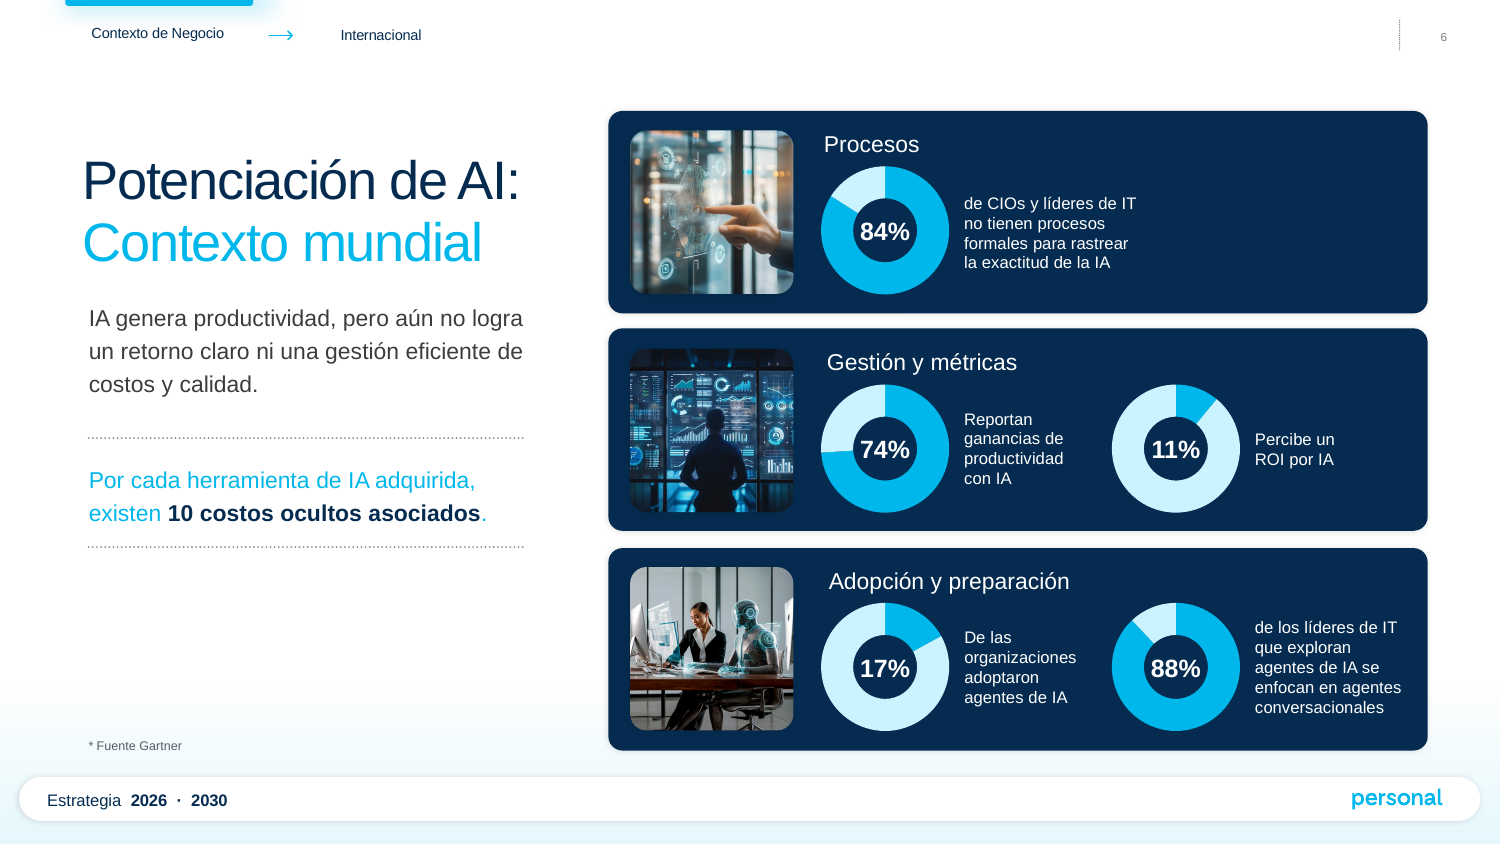

Procesos

Potenciación de AI:
Contexto mundial

### Chart

| Category |  |
|---|---|
de CIOs y líderes de IT no tienen procesos formales para rastrear la exactitud de la IA
84%
IA genera productividad, pero aún no logra un retorno claro ni una gestión eficiente de costos y calidad.

Gestión y métricas

### Chart

| Category |  |
|---|---|

### Chart

| Category |  |
|---|---|
Reportan ganancias de productividad con IA
Percibe un ROI por IA
74%
11%
Por cada herramienta de IA adquirida, existen 10 costos ocultos asociados.

Adopción y preparación

### Chart

| Category |  |
|---|---|

### Chart

| Category |  |
|---|---|
de los líderes de IT que exploran agentes de IA se enfocan en agentes conversacionales
De las organizaciones adoptaron agentes de IA
17%
88%
* Fuente Gartner